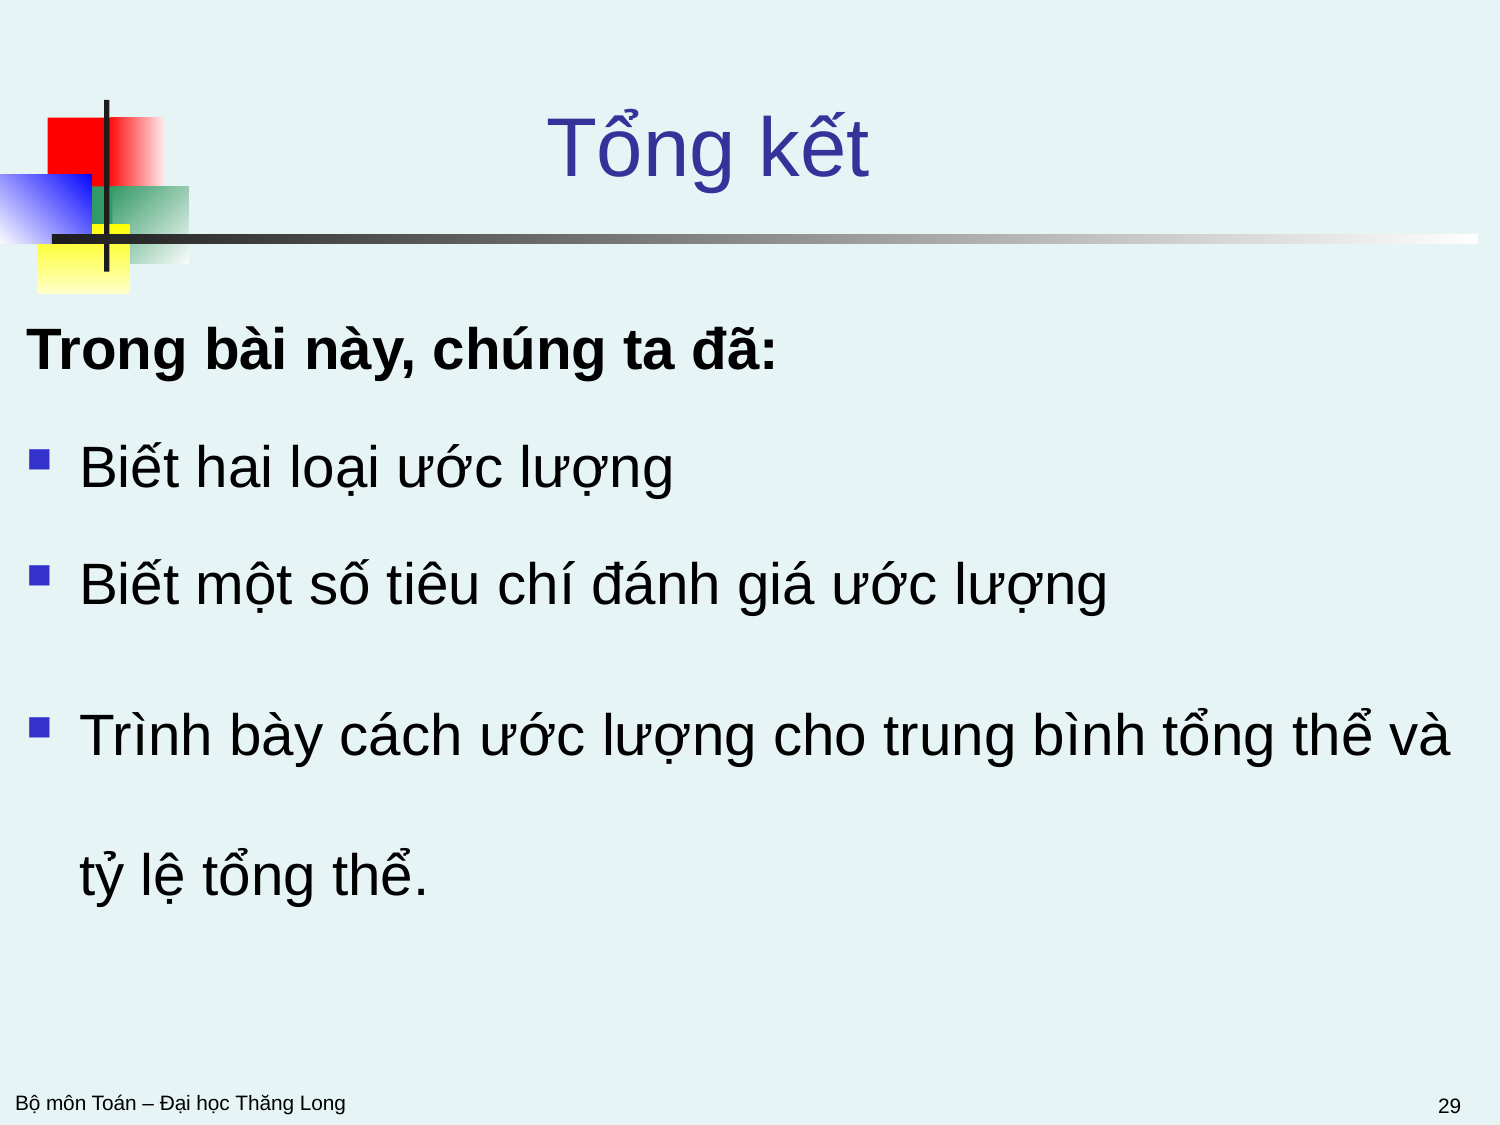

# Tổng kết
Trong bài này, chúng ta đã:
Biết hai loại ước lượng
Biết một số tiêu chí đánh giá ước lượng
Trình bày cách ước lượng cho trung bình tổng thể và tỷ lệ tổng thể.

29
Bộ môn Toán – Đại học Thăng Long